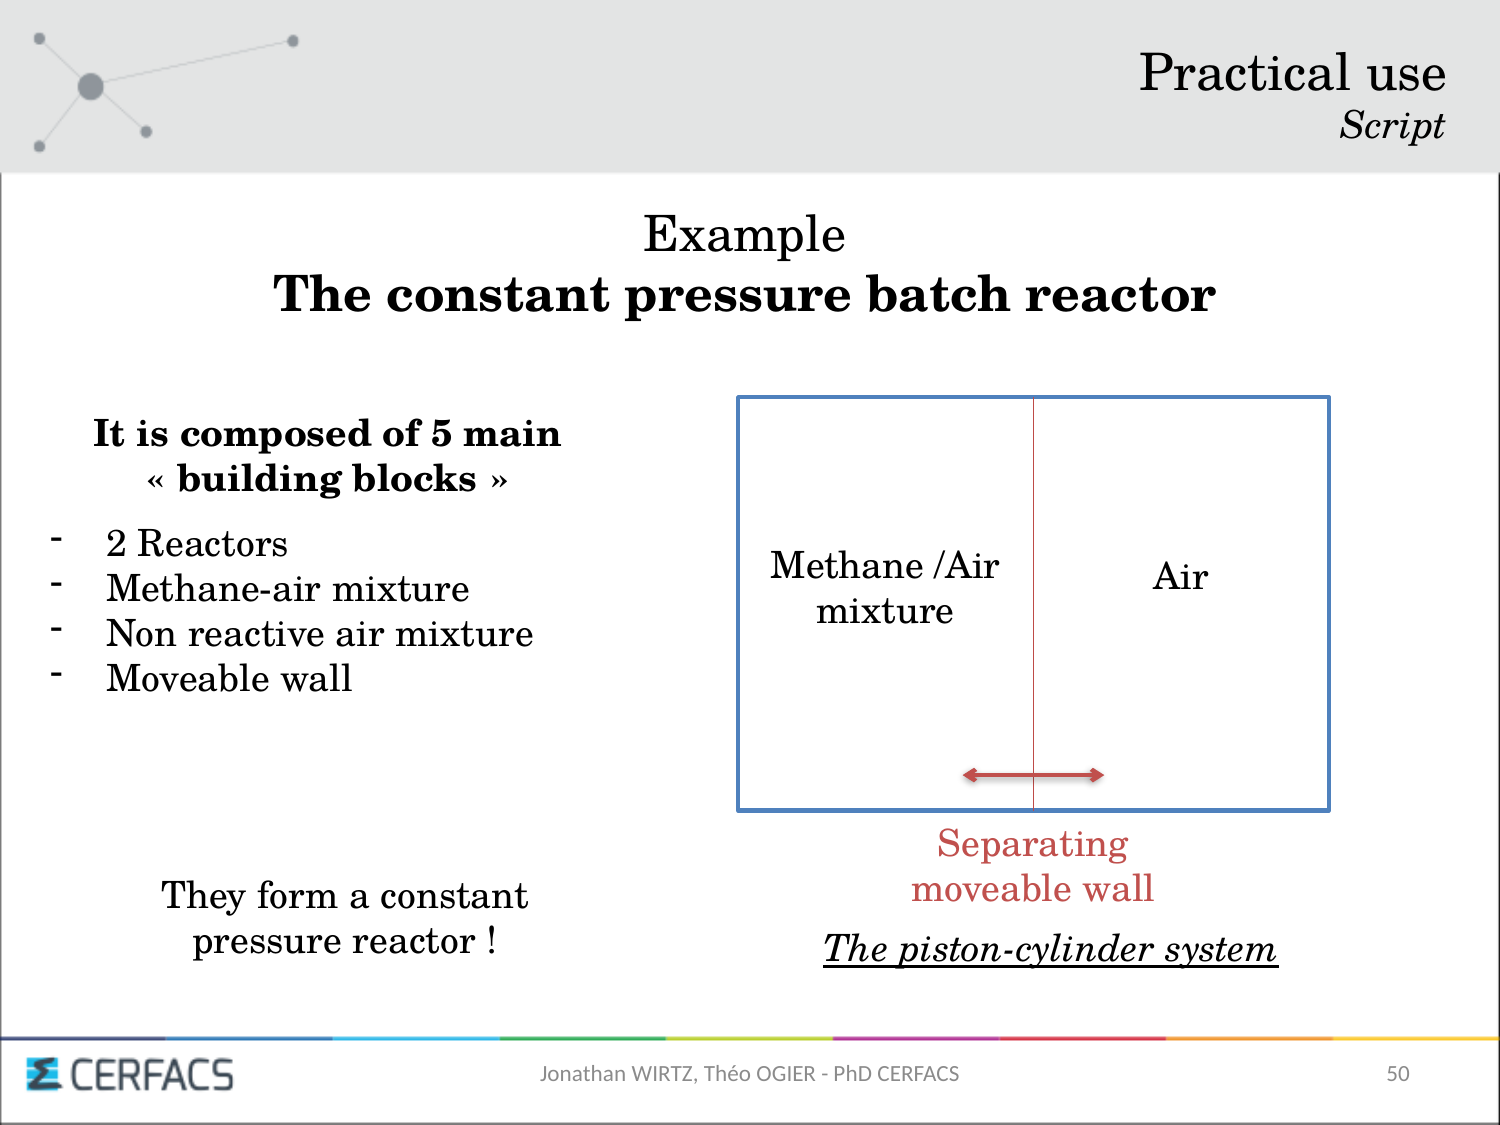

Practical use
Script
Example
The constant pressure batch reactor

It is composed of 5 main « building blocks »

2 Reactors
Methane-air mixture
Non reactive air mixture
Moveable wall
Air
Methane /Air mixture
Separating moveable wall
They form a constant
pressure reactor !
The piston-cylinder system
Jonathan WIRTZ, Théo OGIER - PhD CERFACS
50